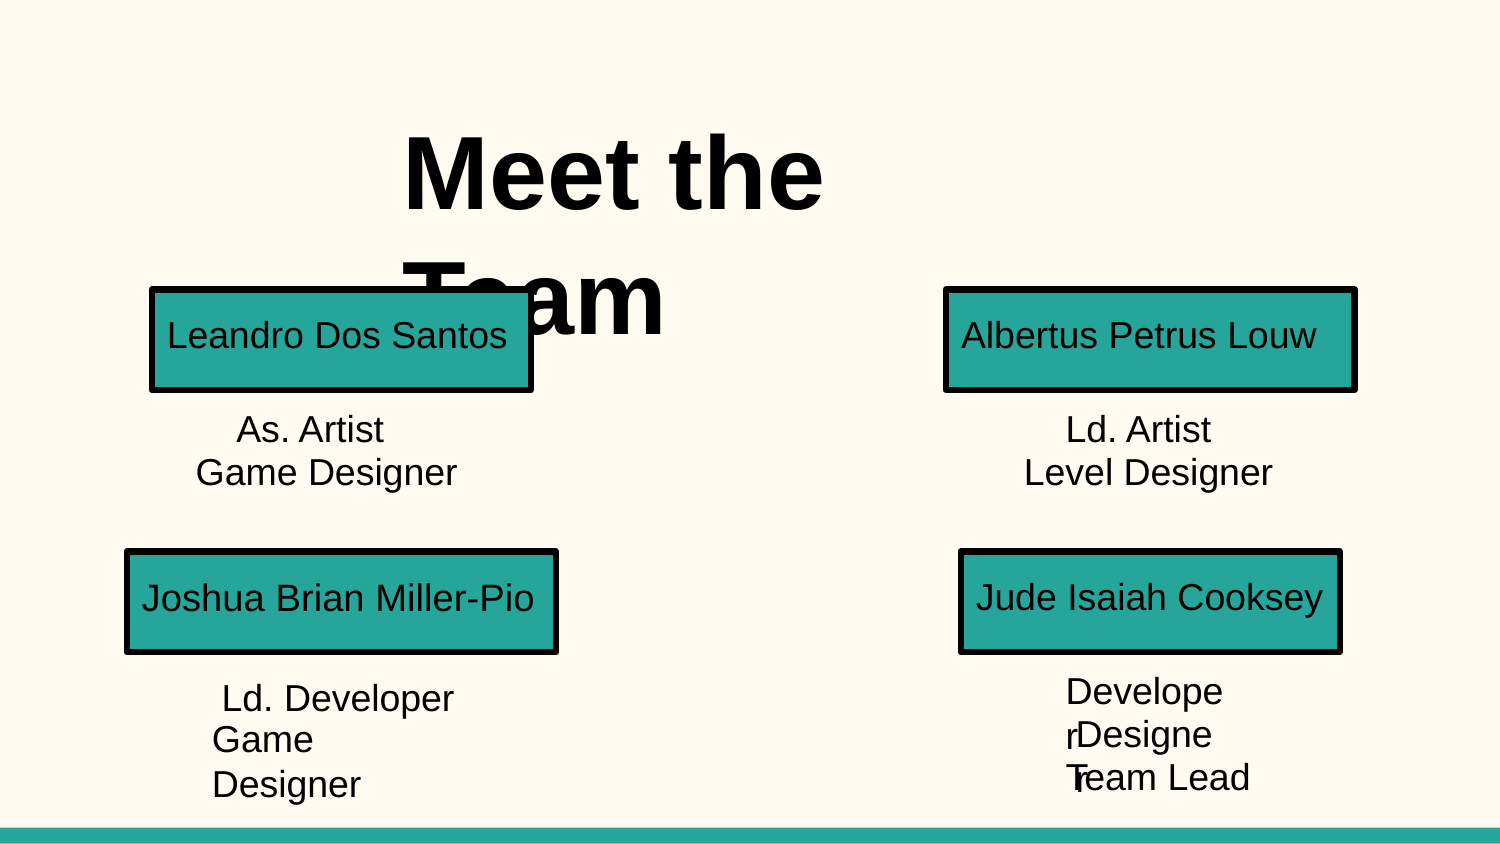

# Meet the Team
Leandro Dos Santos
Albertus Petrus Louw
As. Artist
Ld. Artist
Game Designer
Level Designer
Joshua Brian Miller-Pio
Jude Isaiah Cooksey
Developer
Ld. Developer
Designer
Game Designer
Team Lead